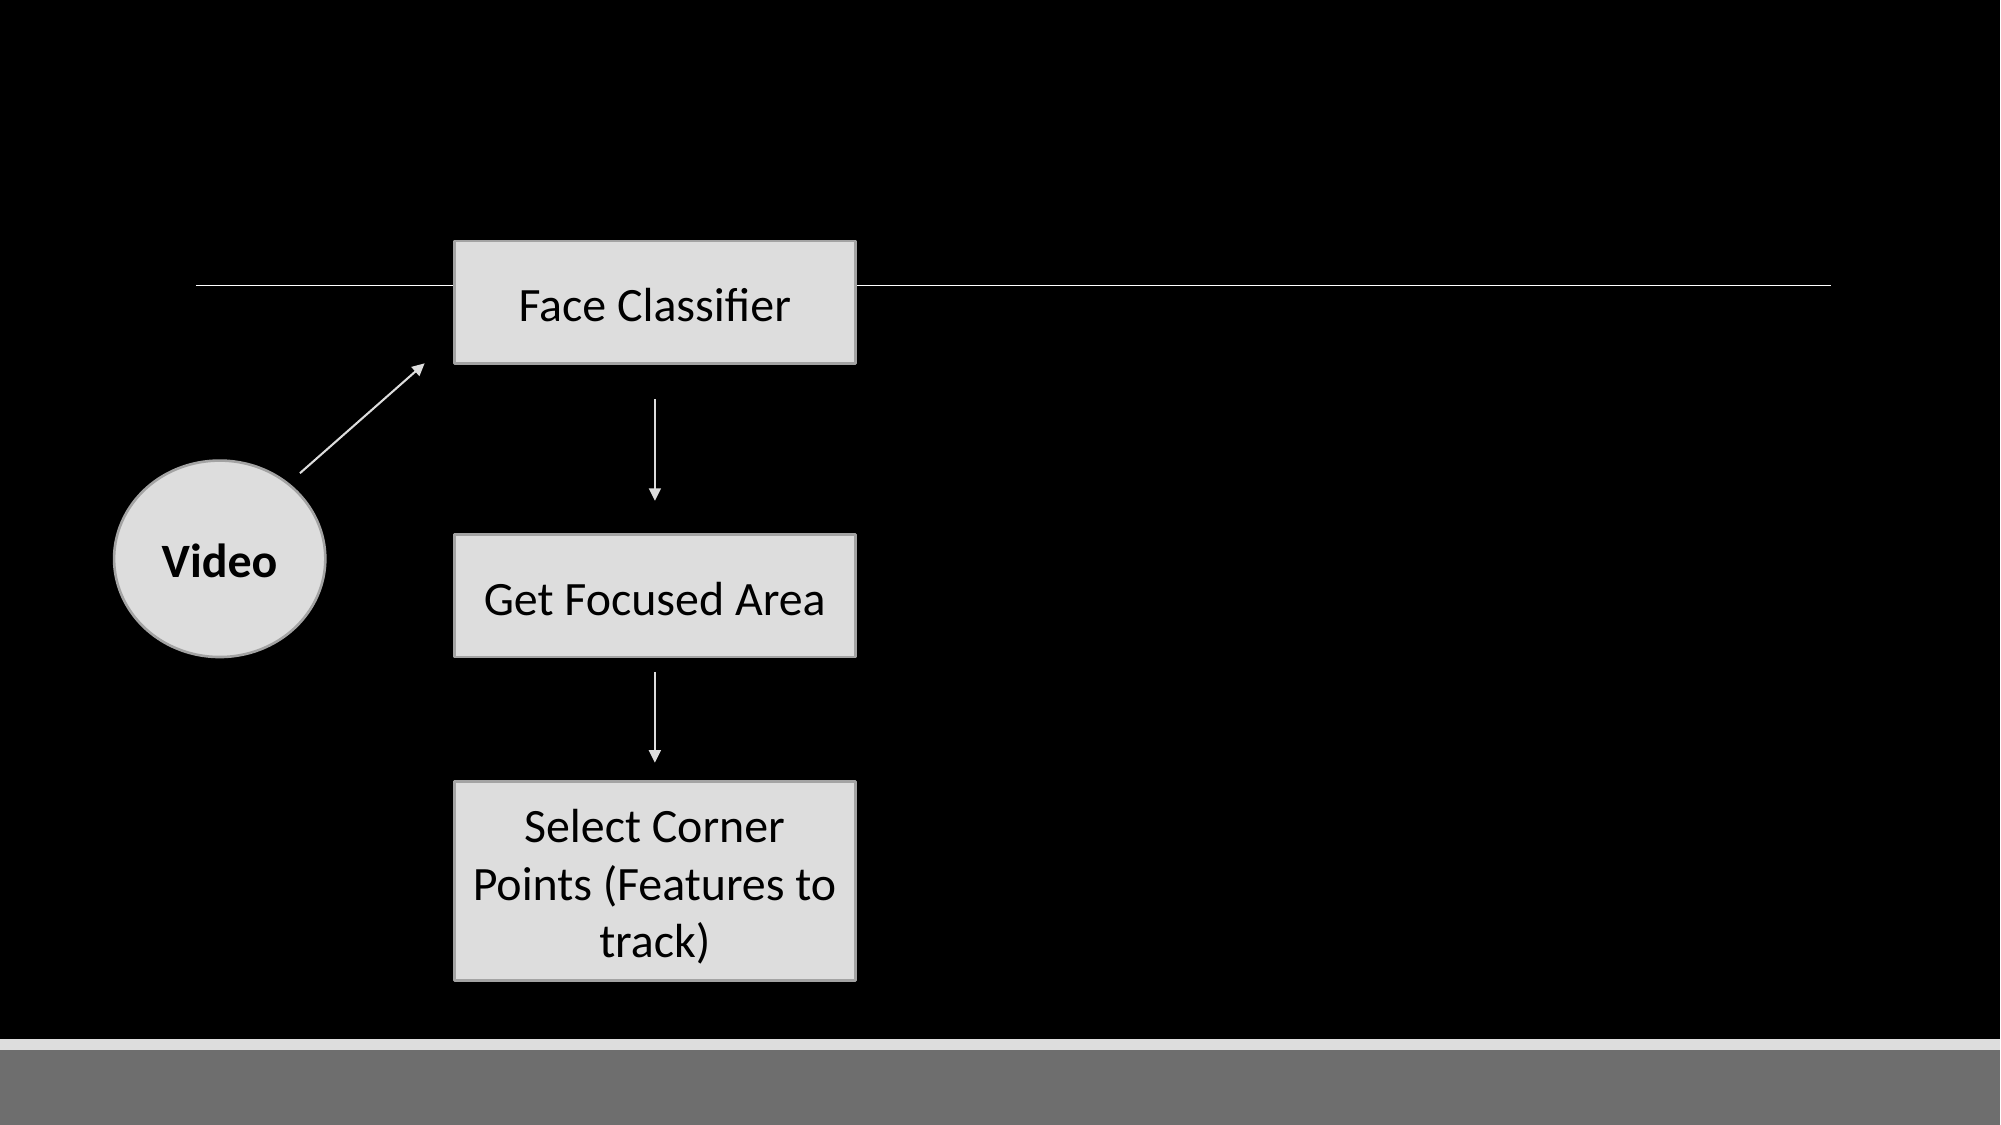

Face Classifier
Video
Get Focused Area
Select Corner Points (Features to track)